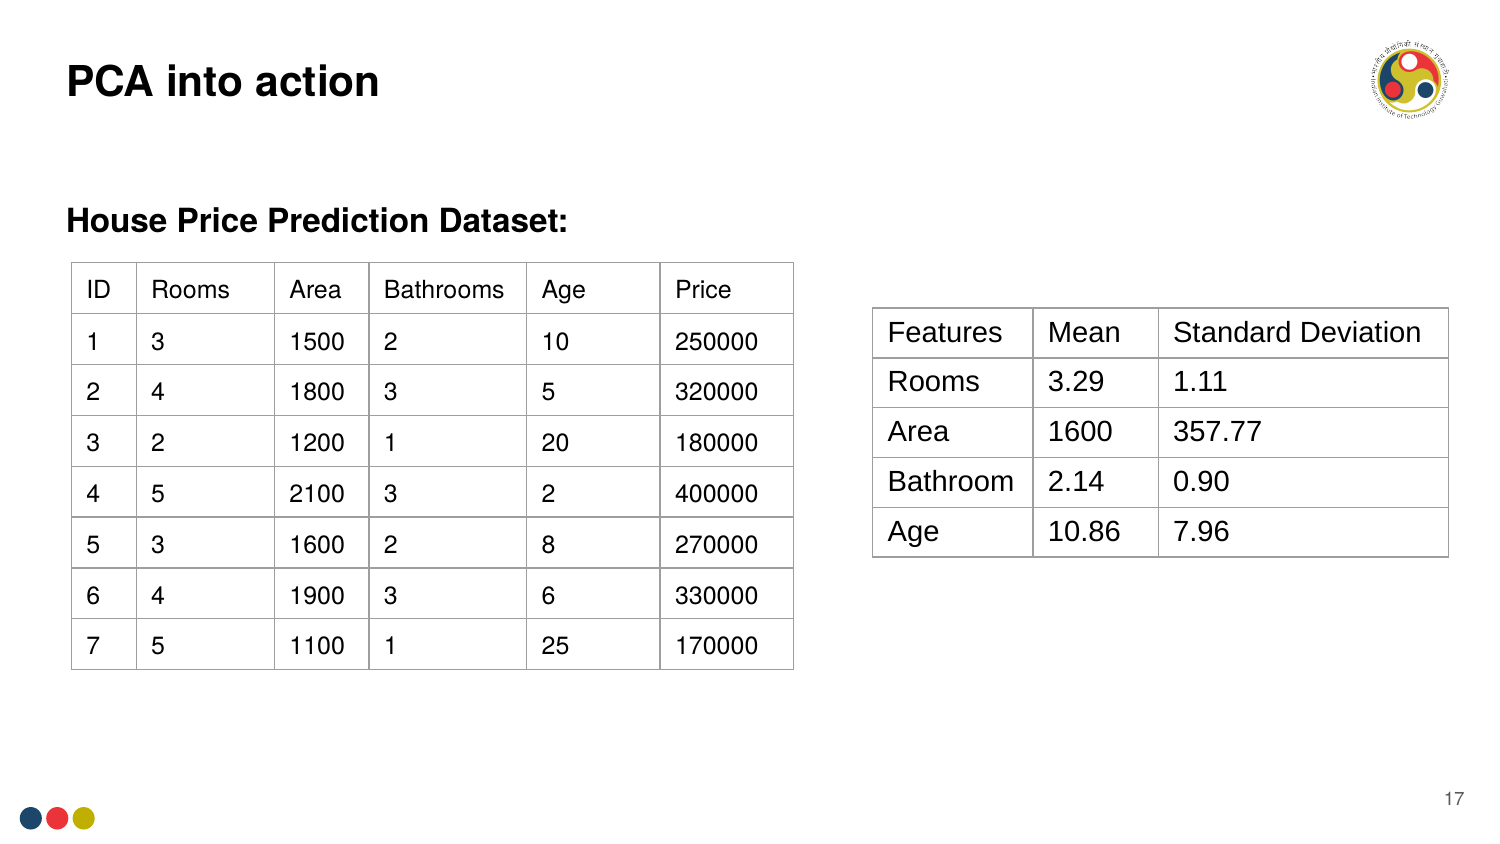

# PCA into action
House Price Prediction Dataset:

| ID | Rooms | Area | Bathrooms | Age | Price |
| --- | --- | --- | --- | --- | --- |
| 1 | 3 | 1500 | 2 | 10 | 250000 |
| 2 | 4 | 1800 | 3 | 5 | 320000 |
| 3 | 2 | 1200 | 1 | 20 | 180000 |
| 4 | 5 | 2100 | 3 | 2 | 400000 |
| 5 | 3 | 1600 | 2 | 8 | 270000 |
| 6 | 4 | 1900 | 3 | 6 | 330000 |
| 7 | 5 | 1100 | 1 | 25 | 170000 |
| Features | Mean | Standard Deviation |
| --- | --- | --- |
| Rooms | 3.29 | 1.11 |
| Area | 1600 | 357.77 |
| Bathroom | 2.14 | 0.90 |
| Age | 10.86 | 7.96 |
17